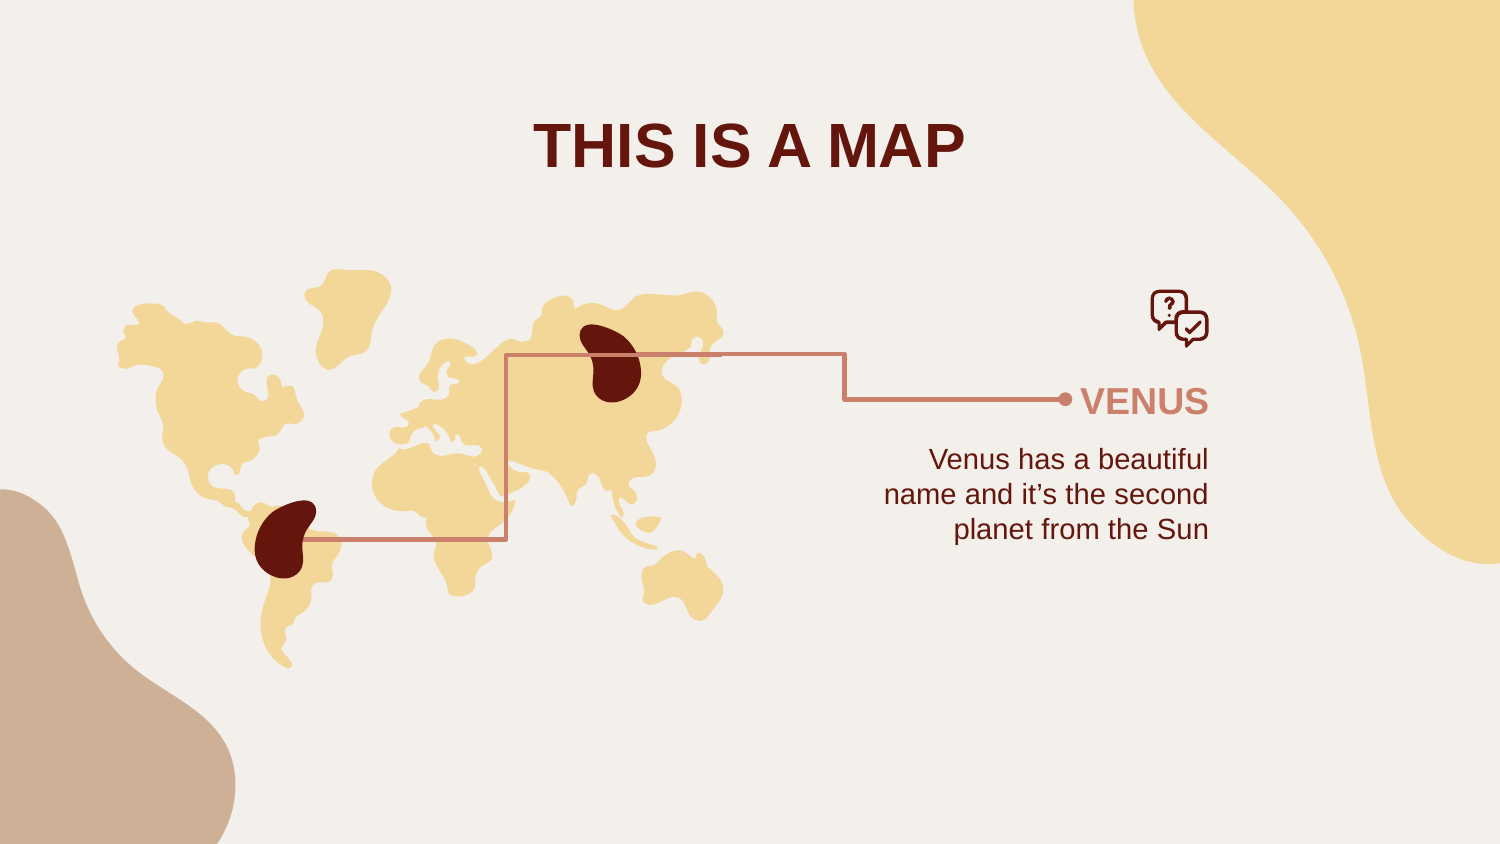

# THIS IS A MAP

VENUS
Venus has a beautiful name and it’s the second planet from the Sun